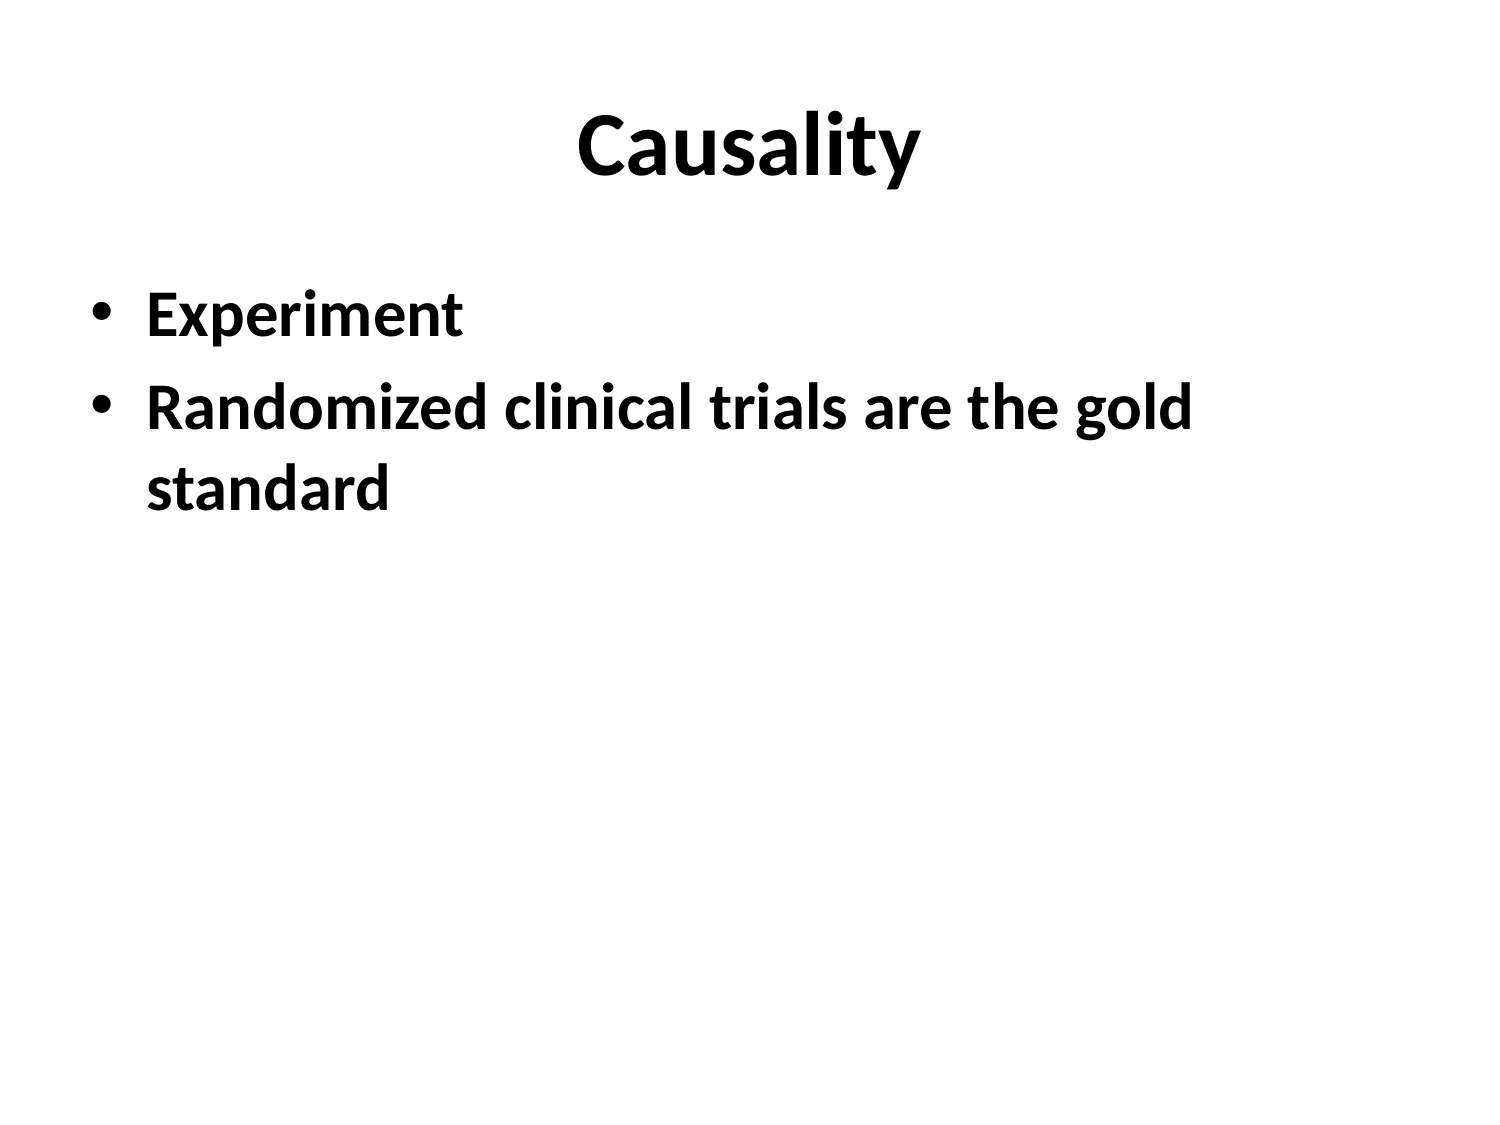

# Causality
Experiment
Randomized clinical trials are the gold standard